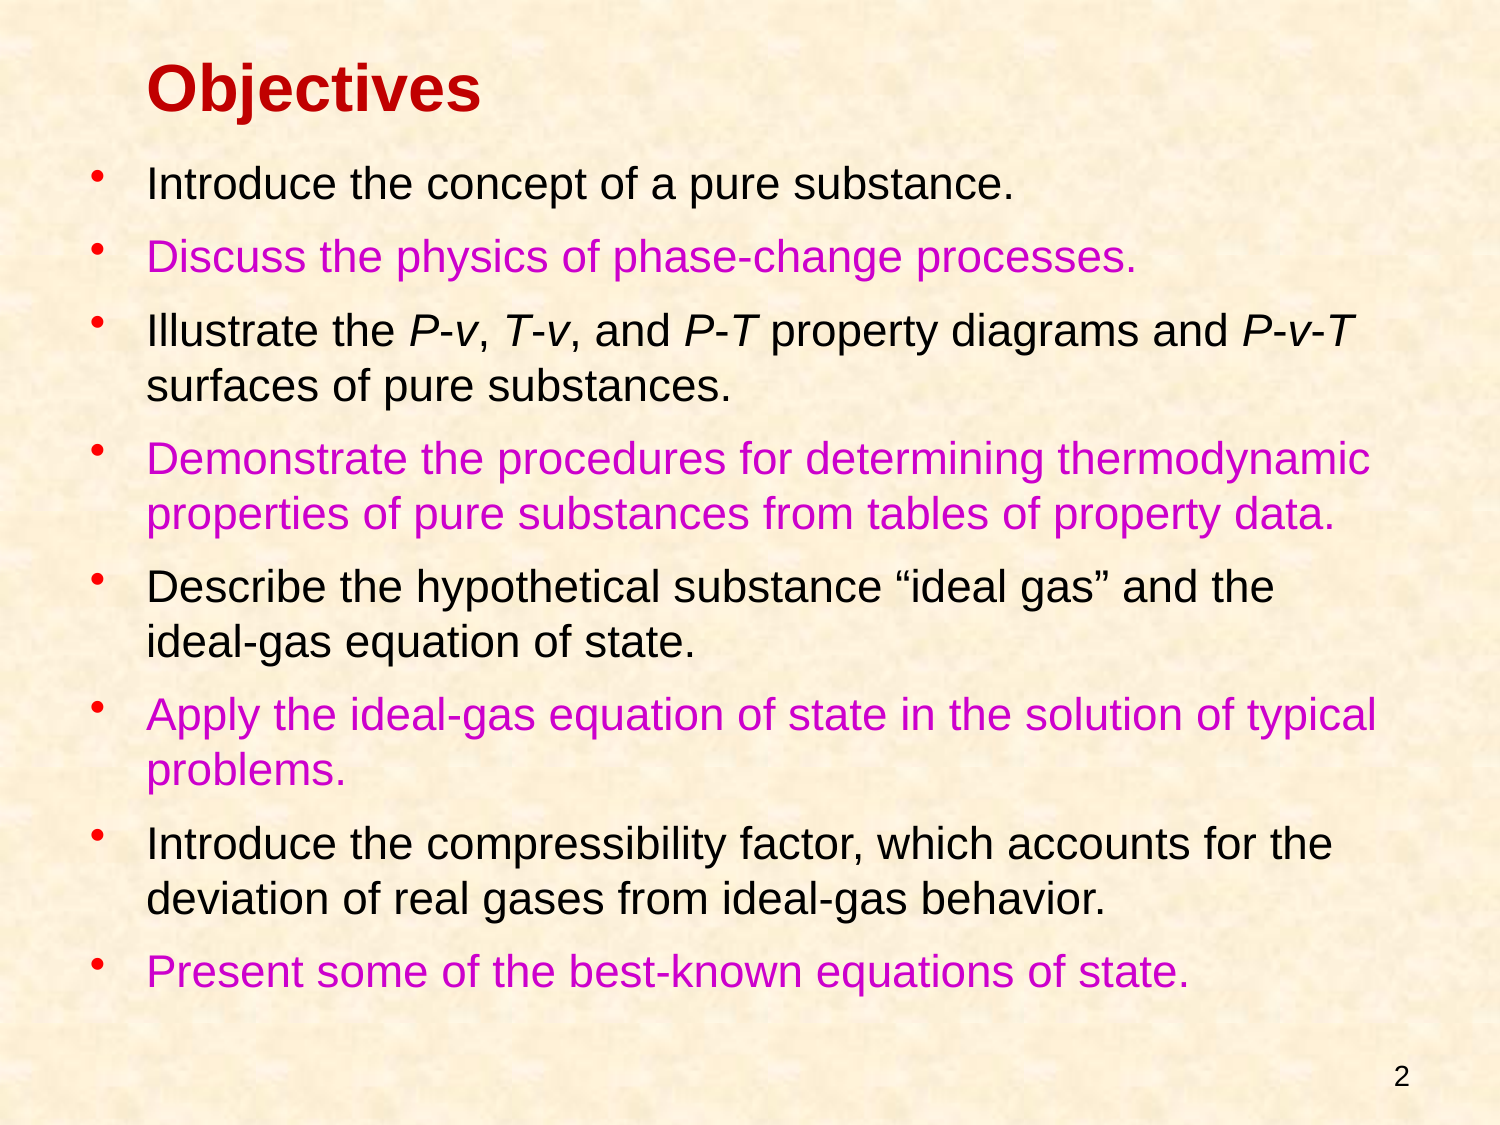

Objectives
Introduce the concept of a pure substance.
Discuss the physics of phase-change processes.
Illustrate the P-v, T-v, and P-T property diagrams and P-v-T surfaces of pure substances.
Demonstrate the procedures for determining thermodynamic properties of pure substances from tables of property data.
Describe the hypothetical substance “ideal gas” and the ideal-gas equation of state.
Apply the ideal-gas equation of state in the solution of typical problems.
Introduce the compressibility factor, which accounts for the deviation of real gases from ideal-gas behavior.
Present some of the best-known equations of state.
2